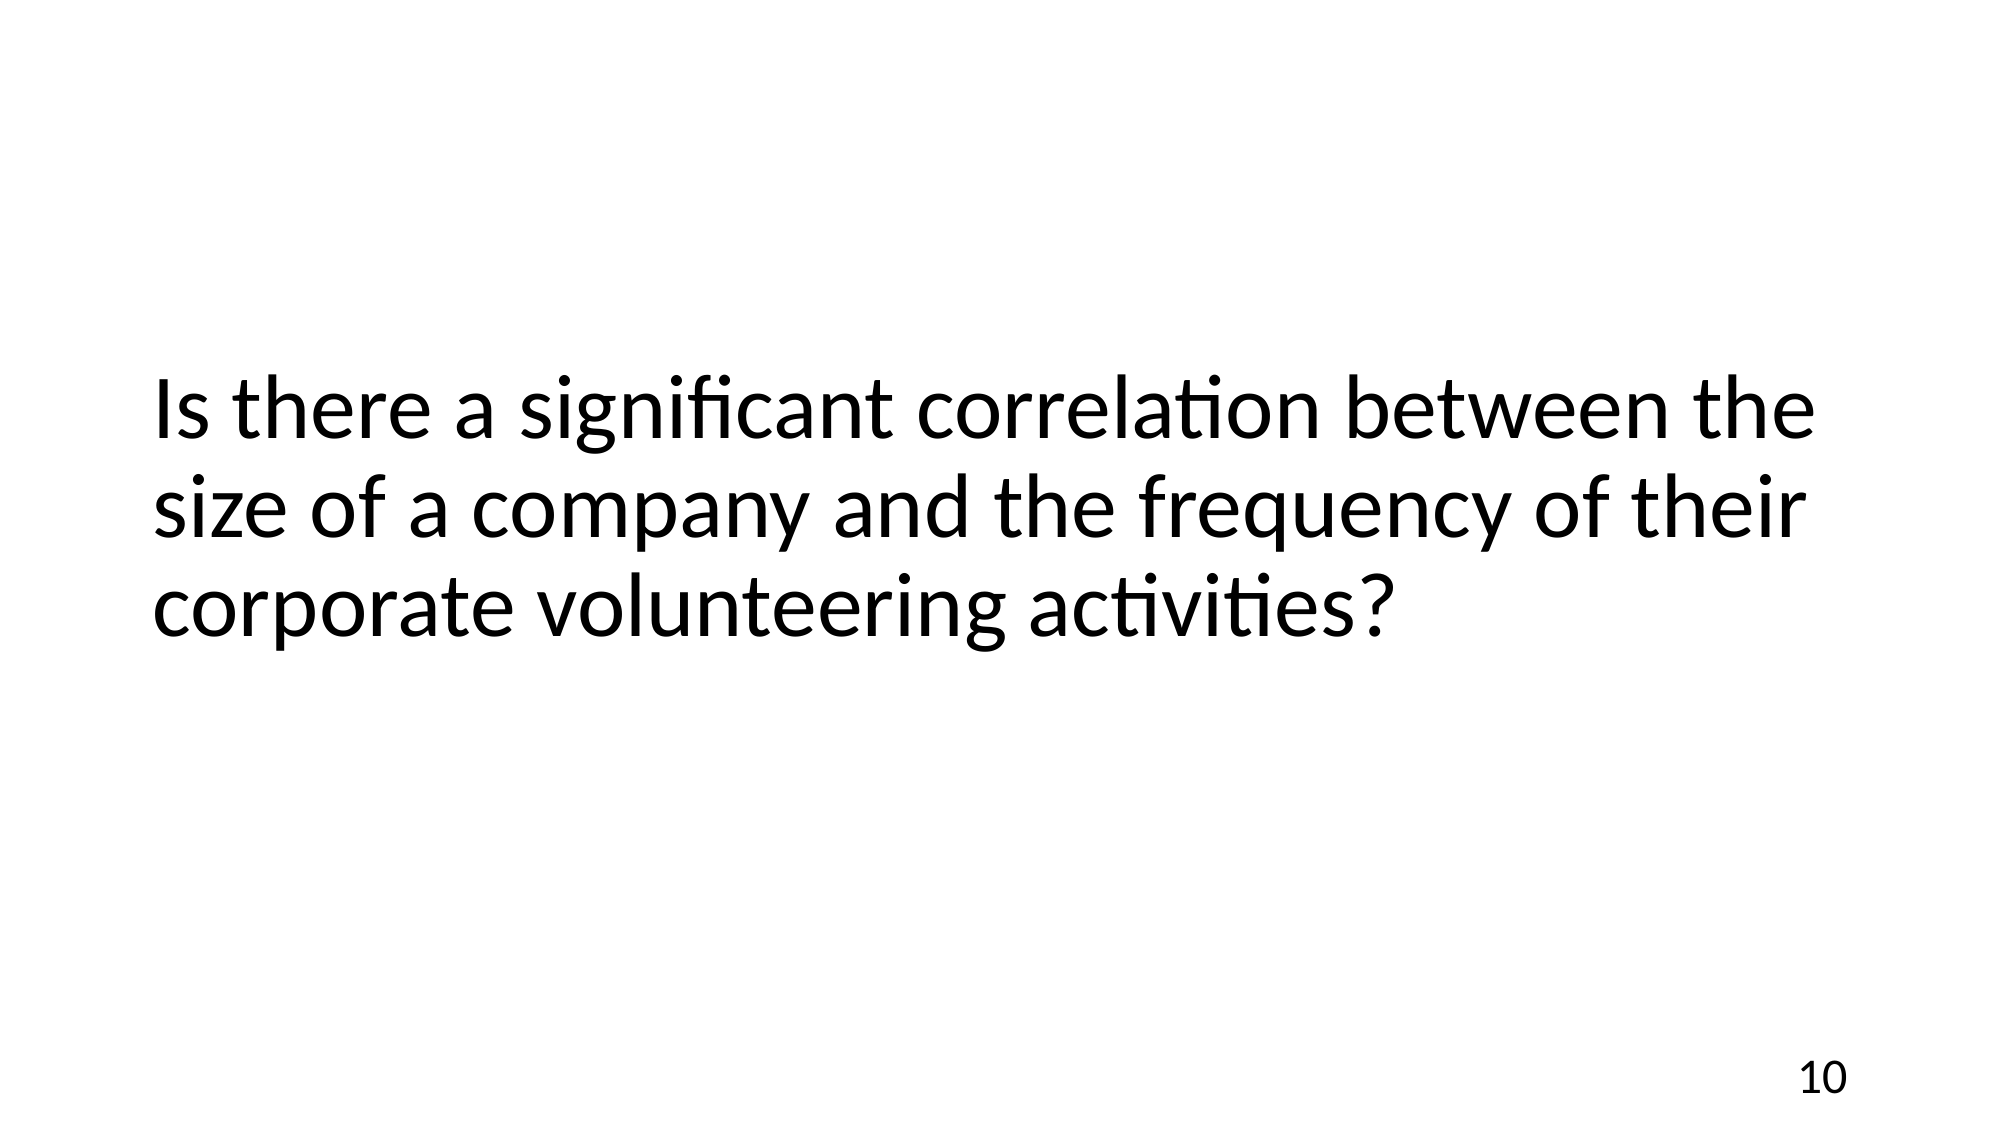

# Is there a significant correlation between the size of a company and the frequency of their corporate volunteering activities?
10